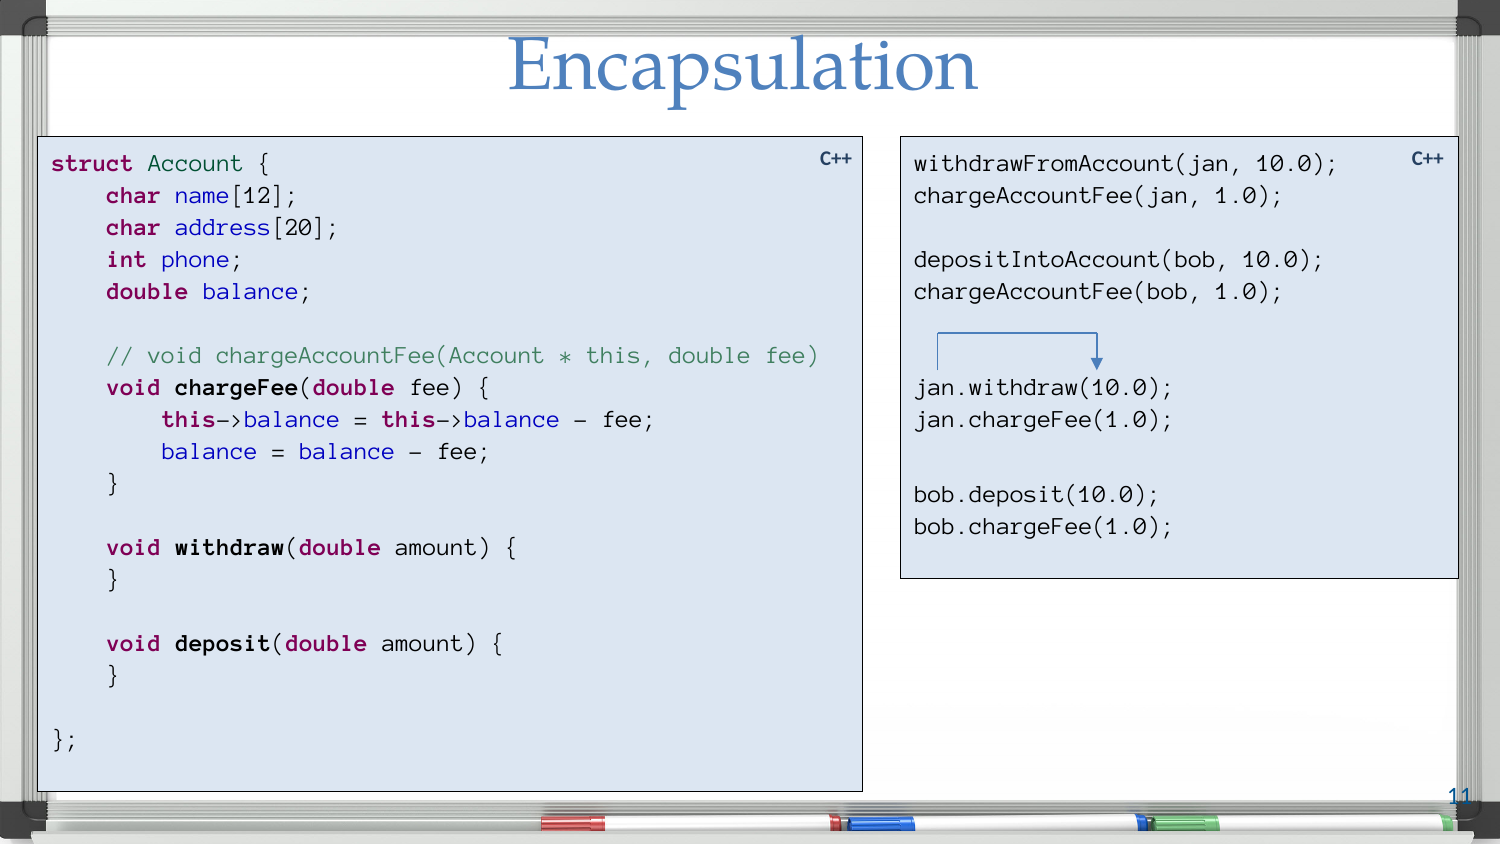

# Encapsulation
struct Account {
    char name[12];
    char address[20];
    int phone;
    double balance;

    // void chargeAccountFee(Account * this, double fee)
    void chargeFee(double fee) {
        this->balance = this->balance - fee;
        balance = balance - fee;
    }

    void withdraw(double amount) {
    }

    void deposit(double amount) {
    }

};

C++
withdrawFromAccount(jan, 10.0);
chargeAccountFee(jan, 1.0);

depositIntoAccount(bob, 10.0);
chargeAccountFee(bob, 1.0);

jan.withdraw(10.0);
jan.chargeFee(1.0);

bob.deposit(10.0);
bob.chargeFee(1.0);

C++
11